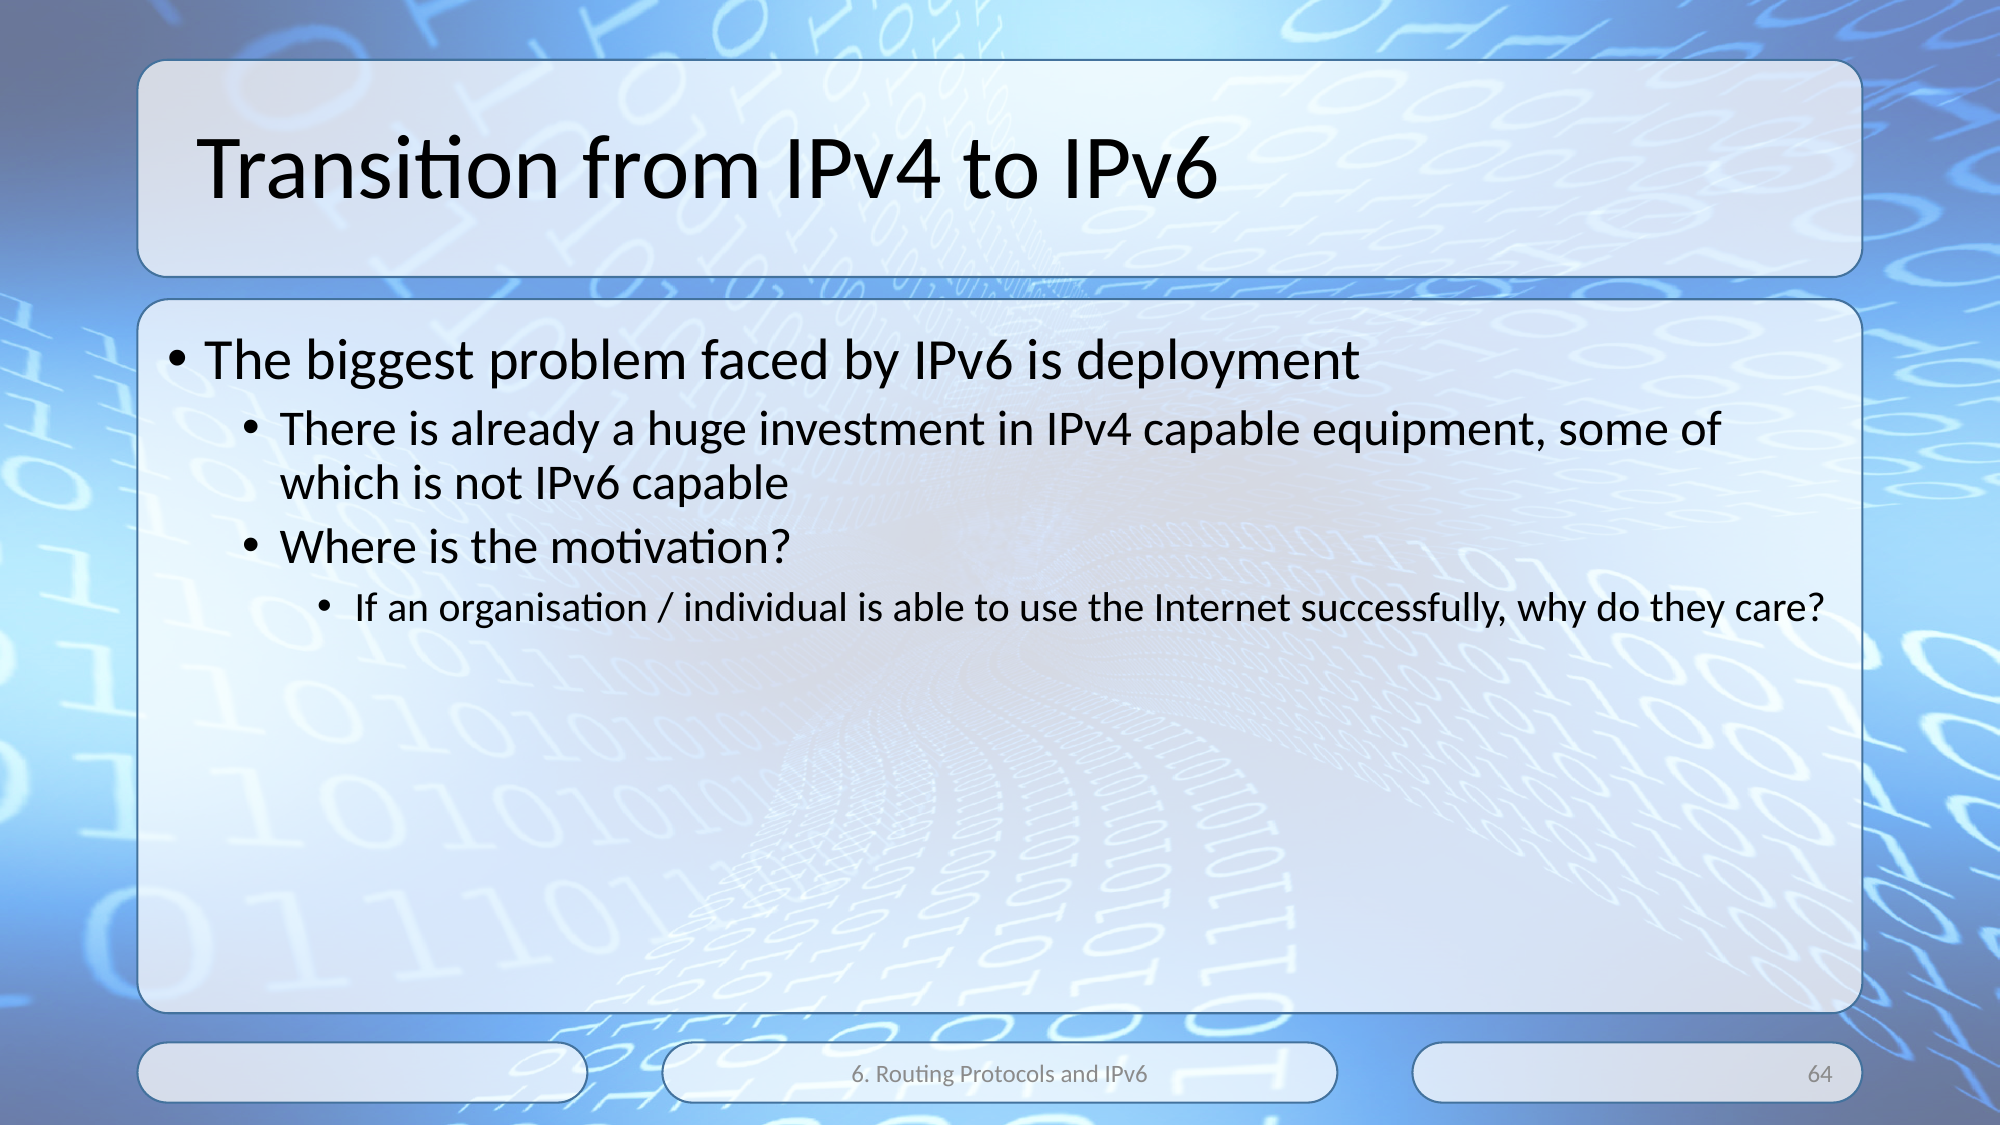

# Transition from IPv4 to IPv6
The biggest problem faced by IPv6 is deployment
There is already a huge investment in IPv4 capable equipment, some of which is not IPv6 capable
Where is the motivation?
If an organisation / individual is able to use the Internet successfully, why do they care?
6. Routing Protocols and IPv6
64